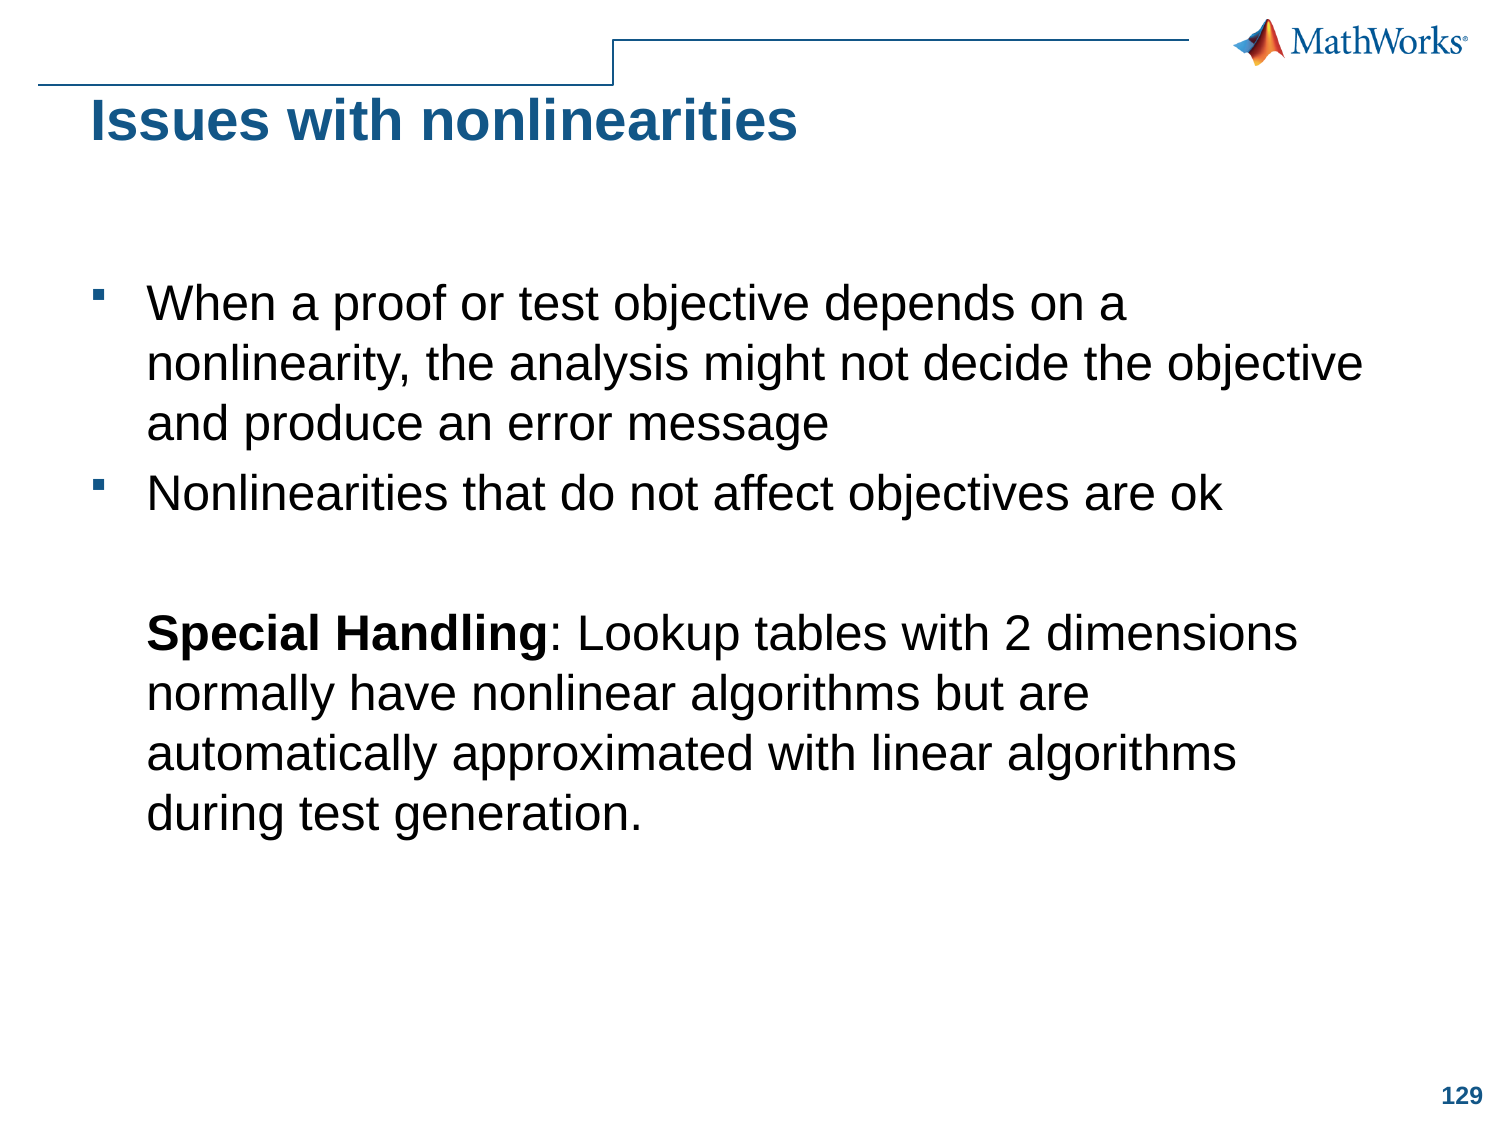

# Issues with nonlinearities
When a proof or test objective depends on a nonlinearity, the analysis might not decide the objective and produce an error message
Nonlinearities that do not affect objectives are ok

	Special Handling: Lookup tables with 2 dimensions normally have nonlinear algorithms but are automatically approximated with linear algorithms during test generation.